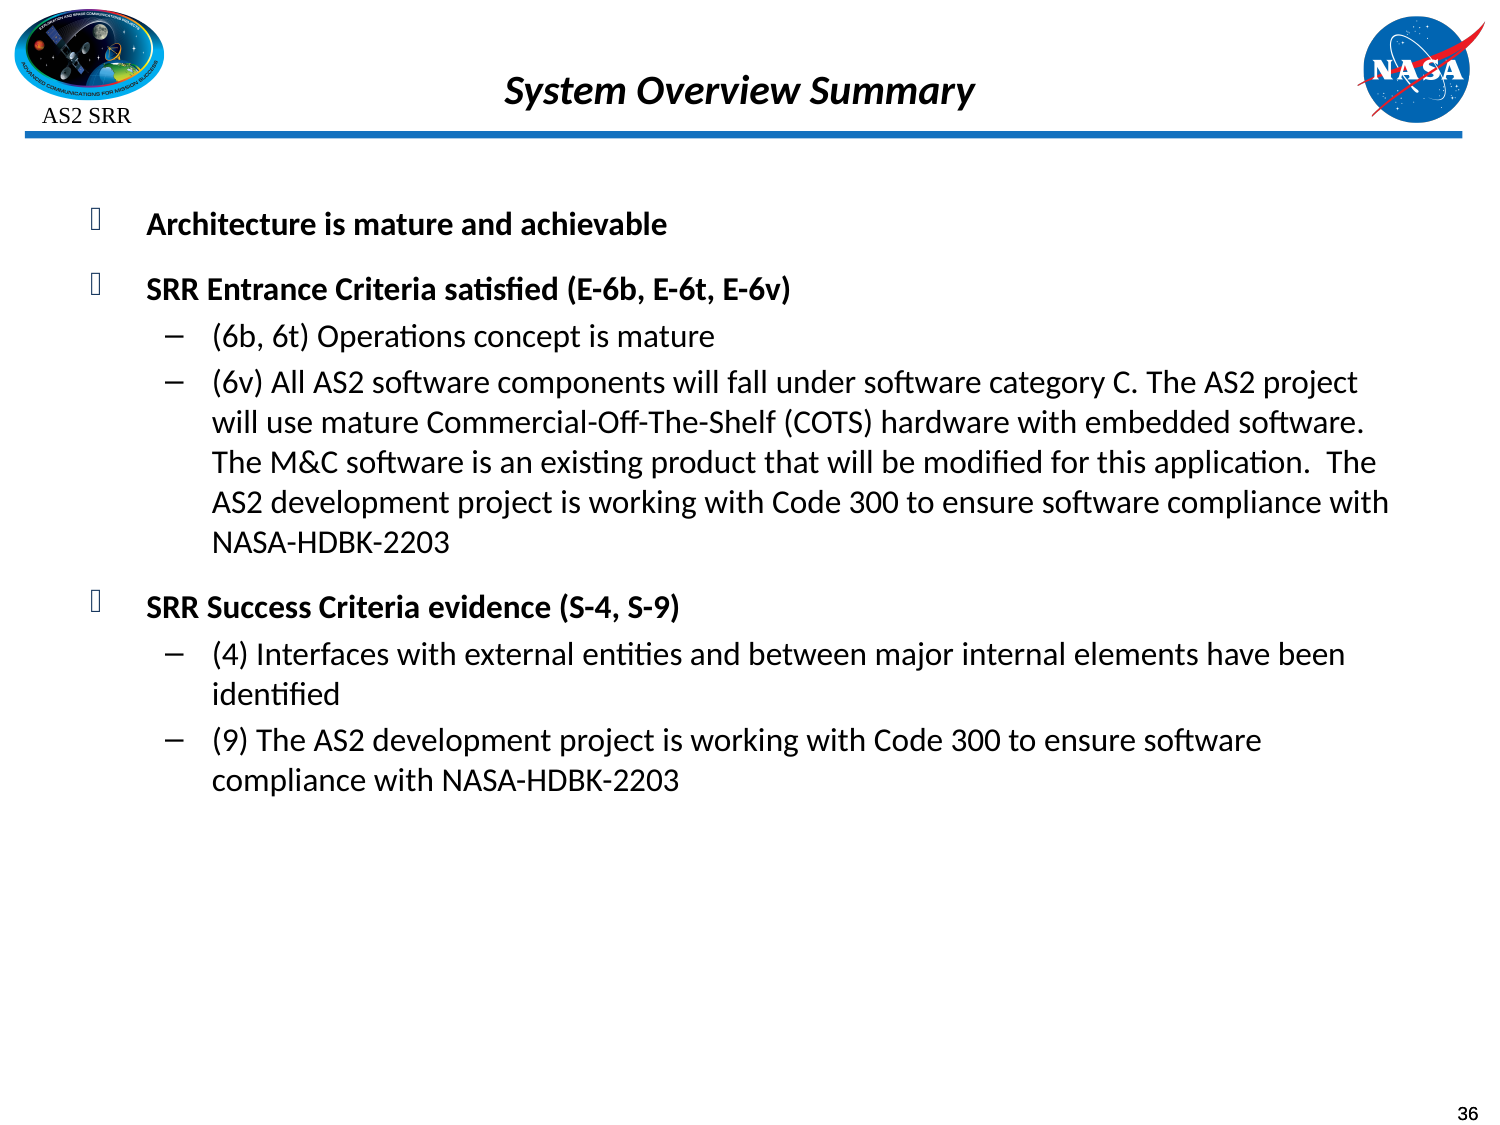

# System Overview Summary
Architecture is mature and achievable
SRR Entrance Criteria satisfied (E-6b, E-6t, E-6v)
(6b, 6t) Operations concept is mature
(6v) All AS2 software components will fall under software category C. The AS2 project will use mature Commercial-Off-The-Shelf (COTS) hardware with embedded software. The M&C software is an existing product that will be modified for this application.  The AS2 development project is working with Code 300 to ensure software compliance with NASA-HDBK-2203
SRR Success Criteria evidence (S-4, S-9)
(4) Interfaces with external entities and between major internal elements have been identified
(9) The AS2 development project is working with Code 300 to ensure software compliance with NASA-HDBK-2203